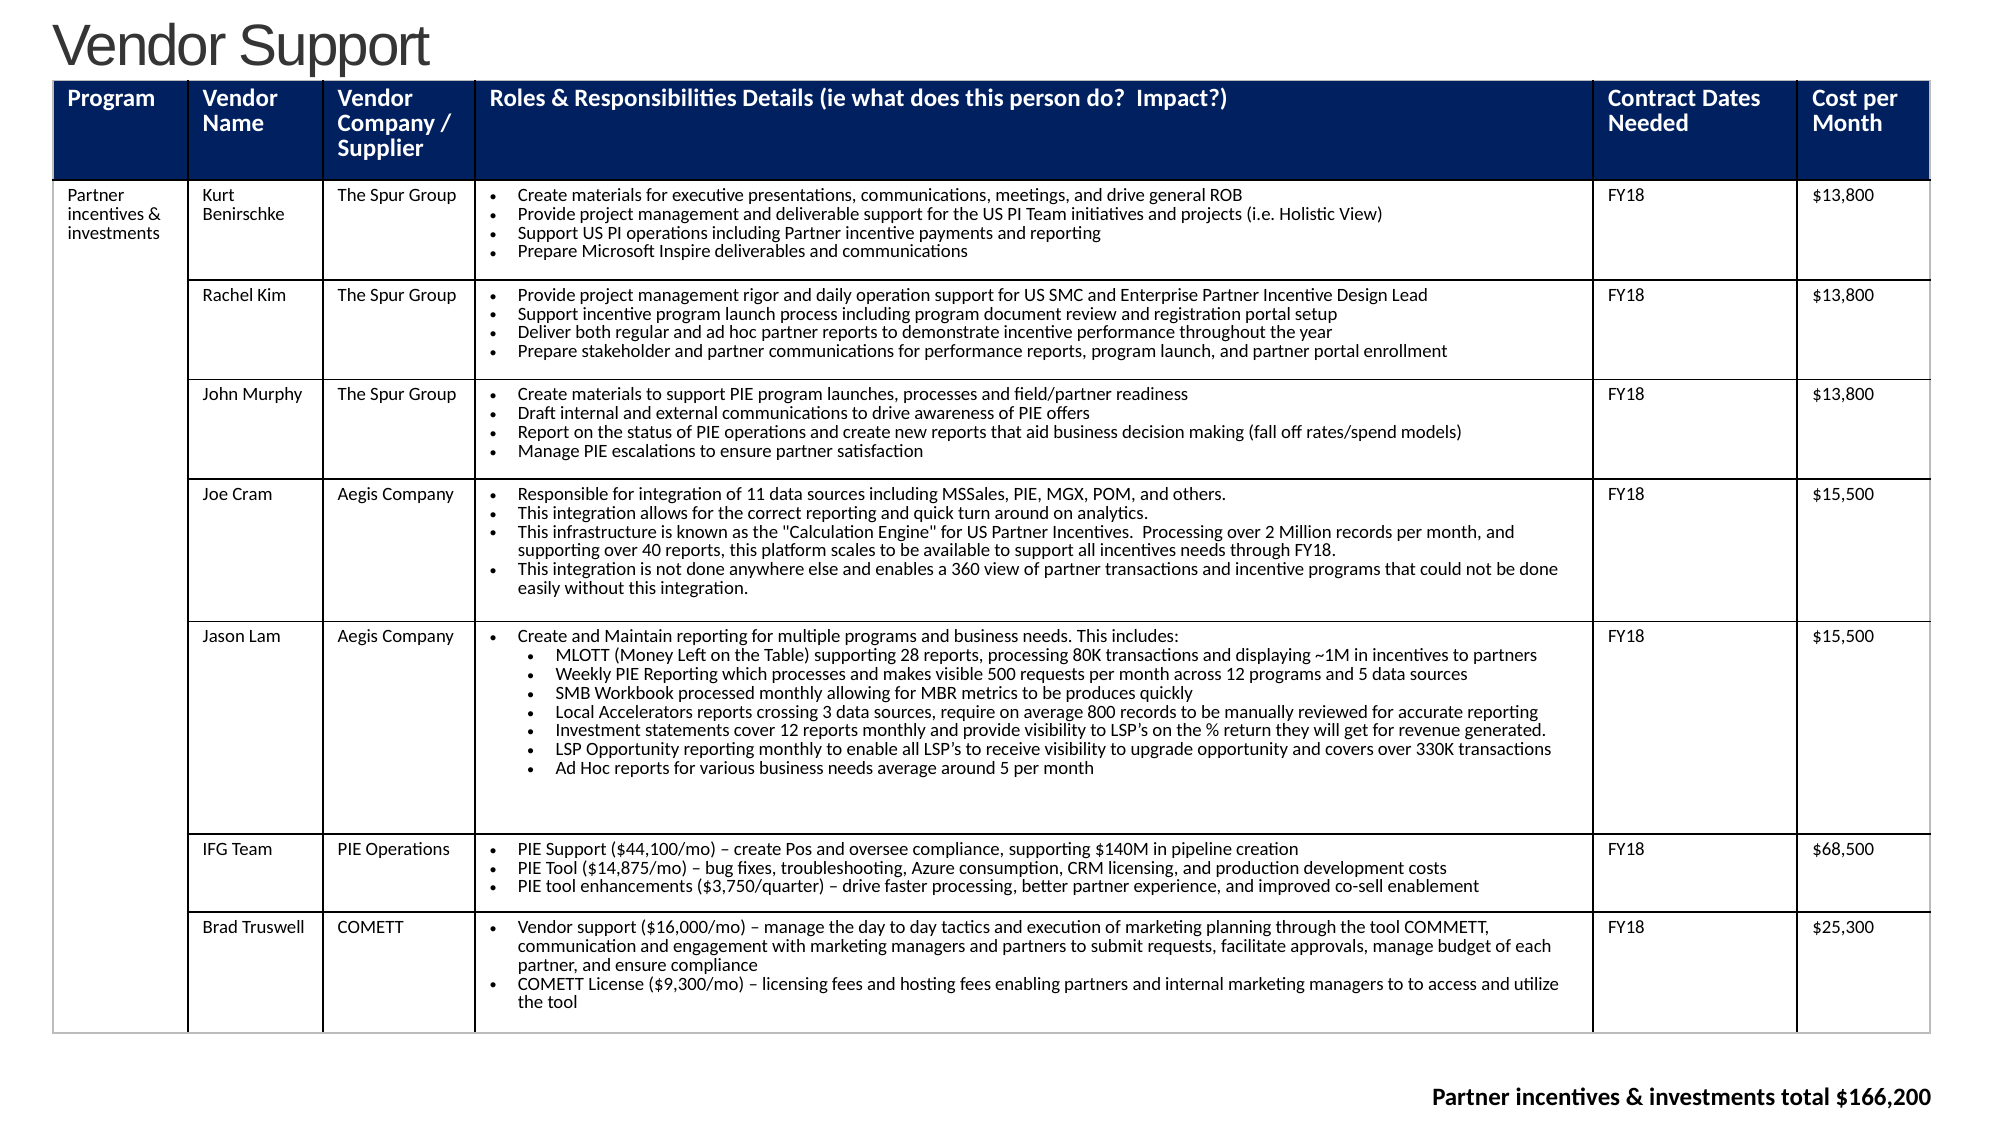

Vendor Support
| Program | Vendor Name | Vendor Company / Supplier | Roles & Responsibilities Details (ie what does this person do? Impact?) | Contract Dates Needed | Cost per Month |
| --- | --- | --- | --- | --- | --- |
| Partner incentives & investments | Kurt Benirschke | The Spur Group | Create materials for executive presentations, communications, meetings, and drive general ROB Provide project management and deliverable support for the US PI Team initiatives and projects (i.e. Holistic View) Support US PI operations including Partner incentive payments and reporting Prepare Microsoft Inspire deliverables and communications | FY18 | $13,800 |
|  | Rachel Kim | The Spur Group | Provide project management rigor and daily operation support for US SMC and Enterprise Partner Incentive Design Lead Support incentive program launch process including program document review and registration portal setup Deliver both regular and ad hoc partner reports to demonstrate incentive performance throughout the year Prepare stakeholder and partner communications for performance reports, program launch, and partner portal enrollment | FY18 | $13,800 |
|  | John Murphy | The Spur Group | Create materials to support PIE program launches, processes and field/partner readiness Draft internal and external communications to drive awareness of PIE offers Report on the status of PIE operations and create new reports that aid business decision making (fall off rates/spend models) Manage PIE escalations to ensure partner satisfaction | FY18 | $13,800 |
|  | Joe Cram | Aegis Company | Responsible for integration of 11 data sources including MSSales, PIE, MGX, POM, and others. This integration allows for the correct reporting and quick turn around on analytics. This infrastructure is known as the "Calculation Engine" for US Partner Incentives. Processing over 2 Million records per month, and supporting over 40 reports, this platform scales to be available to support all incentives needs through FY18. This integration is not done anywhere else and enables a 360 view of partner transactions and incentive programs that could not be done easily without this integration. | FY18 | $15,500 |
|  | Jason Lam | Aegis Company | Create and Maintain reporting for multiple programs and business needs. This includes: MLOTT (Money Left on the Table) supporting 28 reports, processing 80K transactions and displaying ~1M in incentives to partners Weekly PIE Reporting which processes and makes visible 500 requests per month across 12 programs and 5 data sources SMB Workbook processed monthly allowing for MBR metrics to be produces quickly Local Accelerators reports crossing 3 data sources, require on average 800 records to be manually reviewed for accurate reporting Investment statements cover 12 reports monthly and provide visibility to LSP’s on the % return they will get for revenue generated. LSP Opportunity reporting monthly to enable all LSP’s to receive visibility to upgrade opportunity and covers over 330K transactions Ad Hoc reports for various business needs average around 5 per month | FY18 | $15,500 |
|  | IFG Team | PIE Operations | PIE Support ($44,100/mo) – create Pos and oversee compliance, supporting $140M in pipeline creation PIE Tool ($14,875/mo) – bug fixes, troubleshooting, Azure consumption, CRM licensing, and production development costs PIE tool enhancements ($3,750/quarter) – drive faster processing, better partner experience, and improved co-sell enablement | FY18 | $68,500 |
|  | Brad Truswell | COMETT | Vendor support ($16,000/mo) – manage the day to day tactics and execution of marketing planning through the tool COMMETT, communication and engagement with marketing managers and partners to submit requests, facilitate approvals, manage budget of each partner, and ensure compliance COMETT License ($9,300/mo) – licensing fees and hosting fees enabling partners and internal marketing managers to to access and utilize the tool | FY18 | $25,300 |
Partner incentives & investments total $166,200